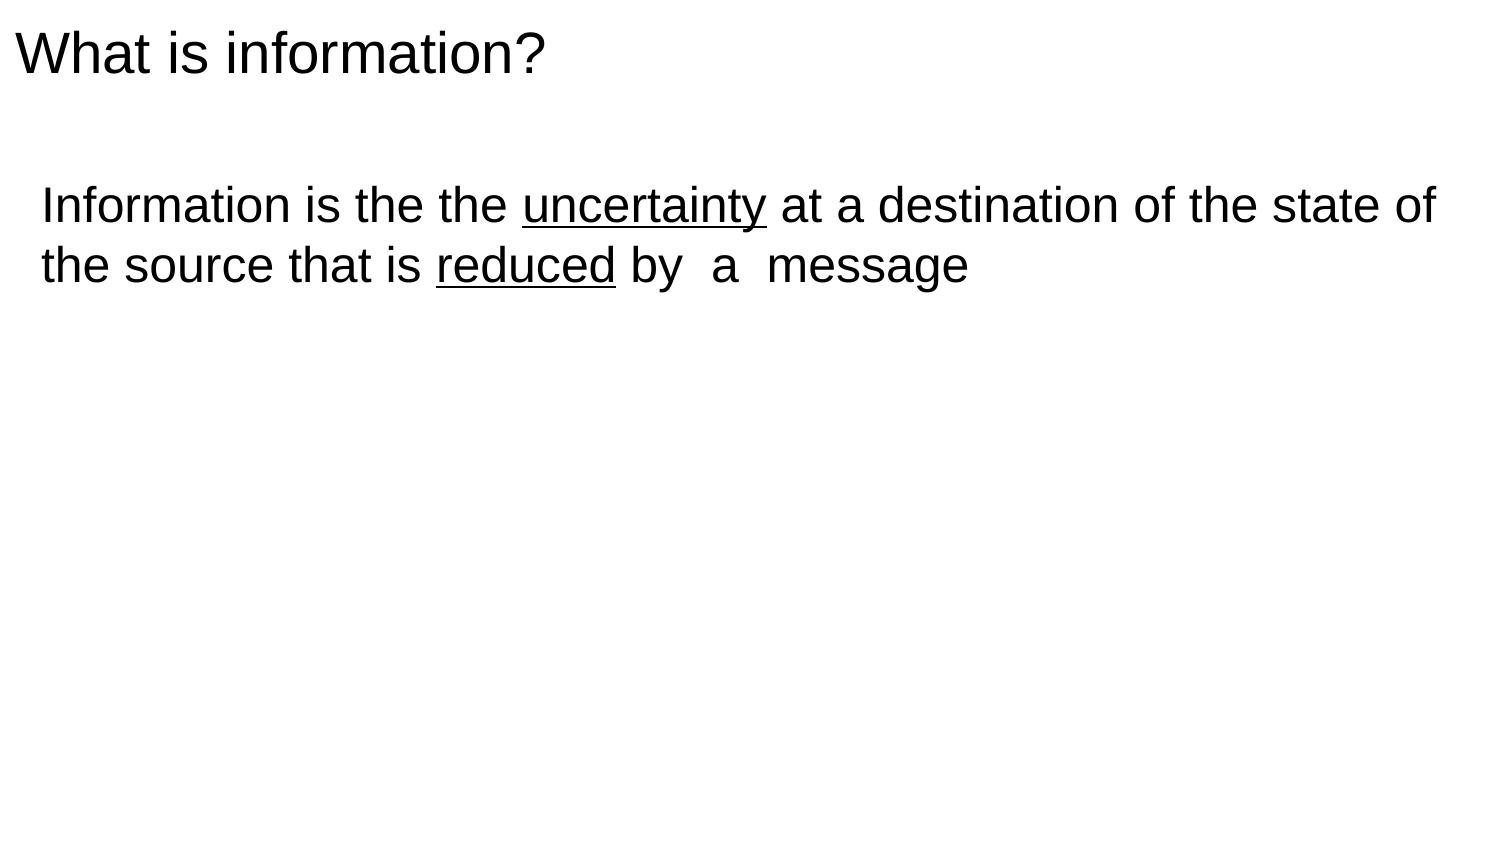

# What is information?
Information is the the uncertainty at a destination of the state of the source that is reduced by  a  message